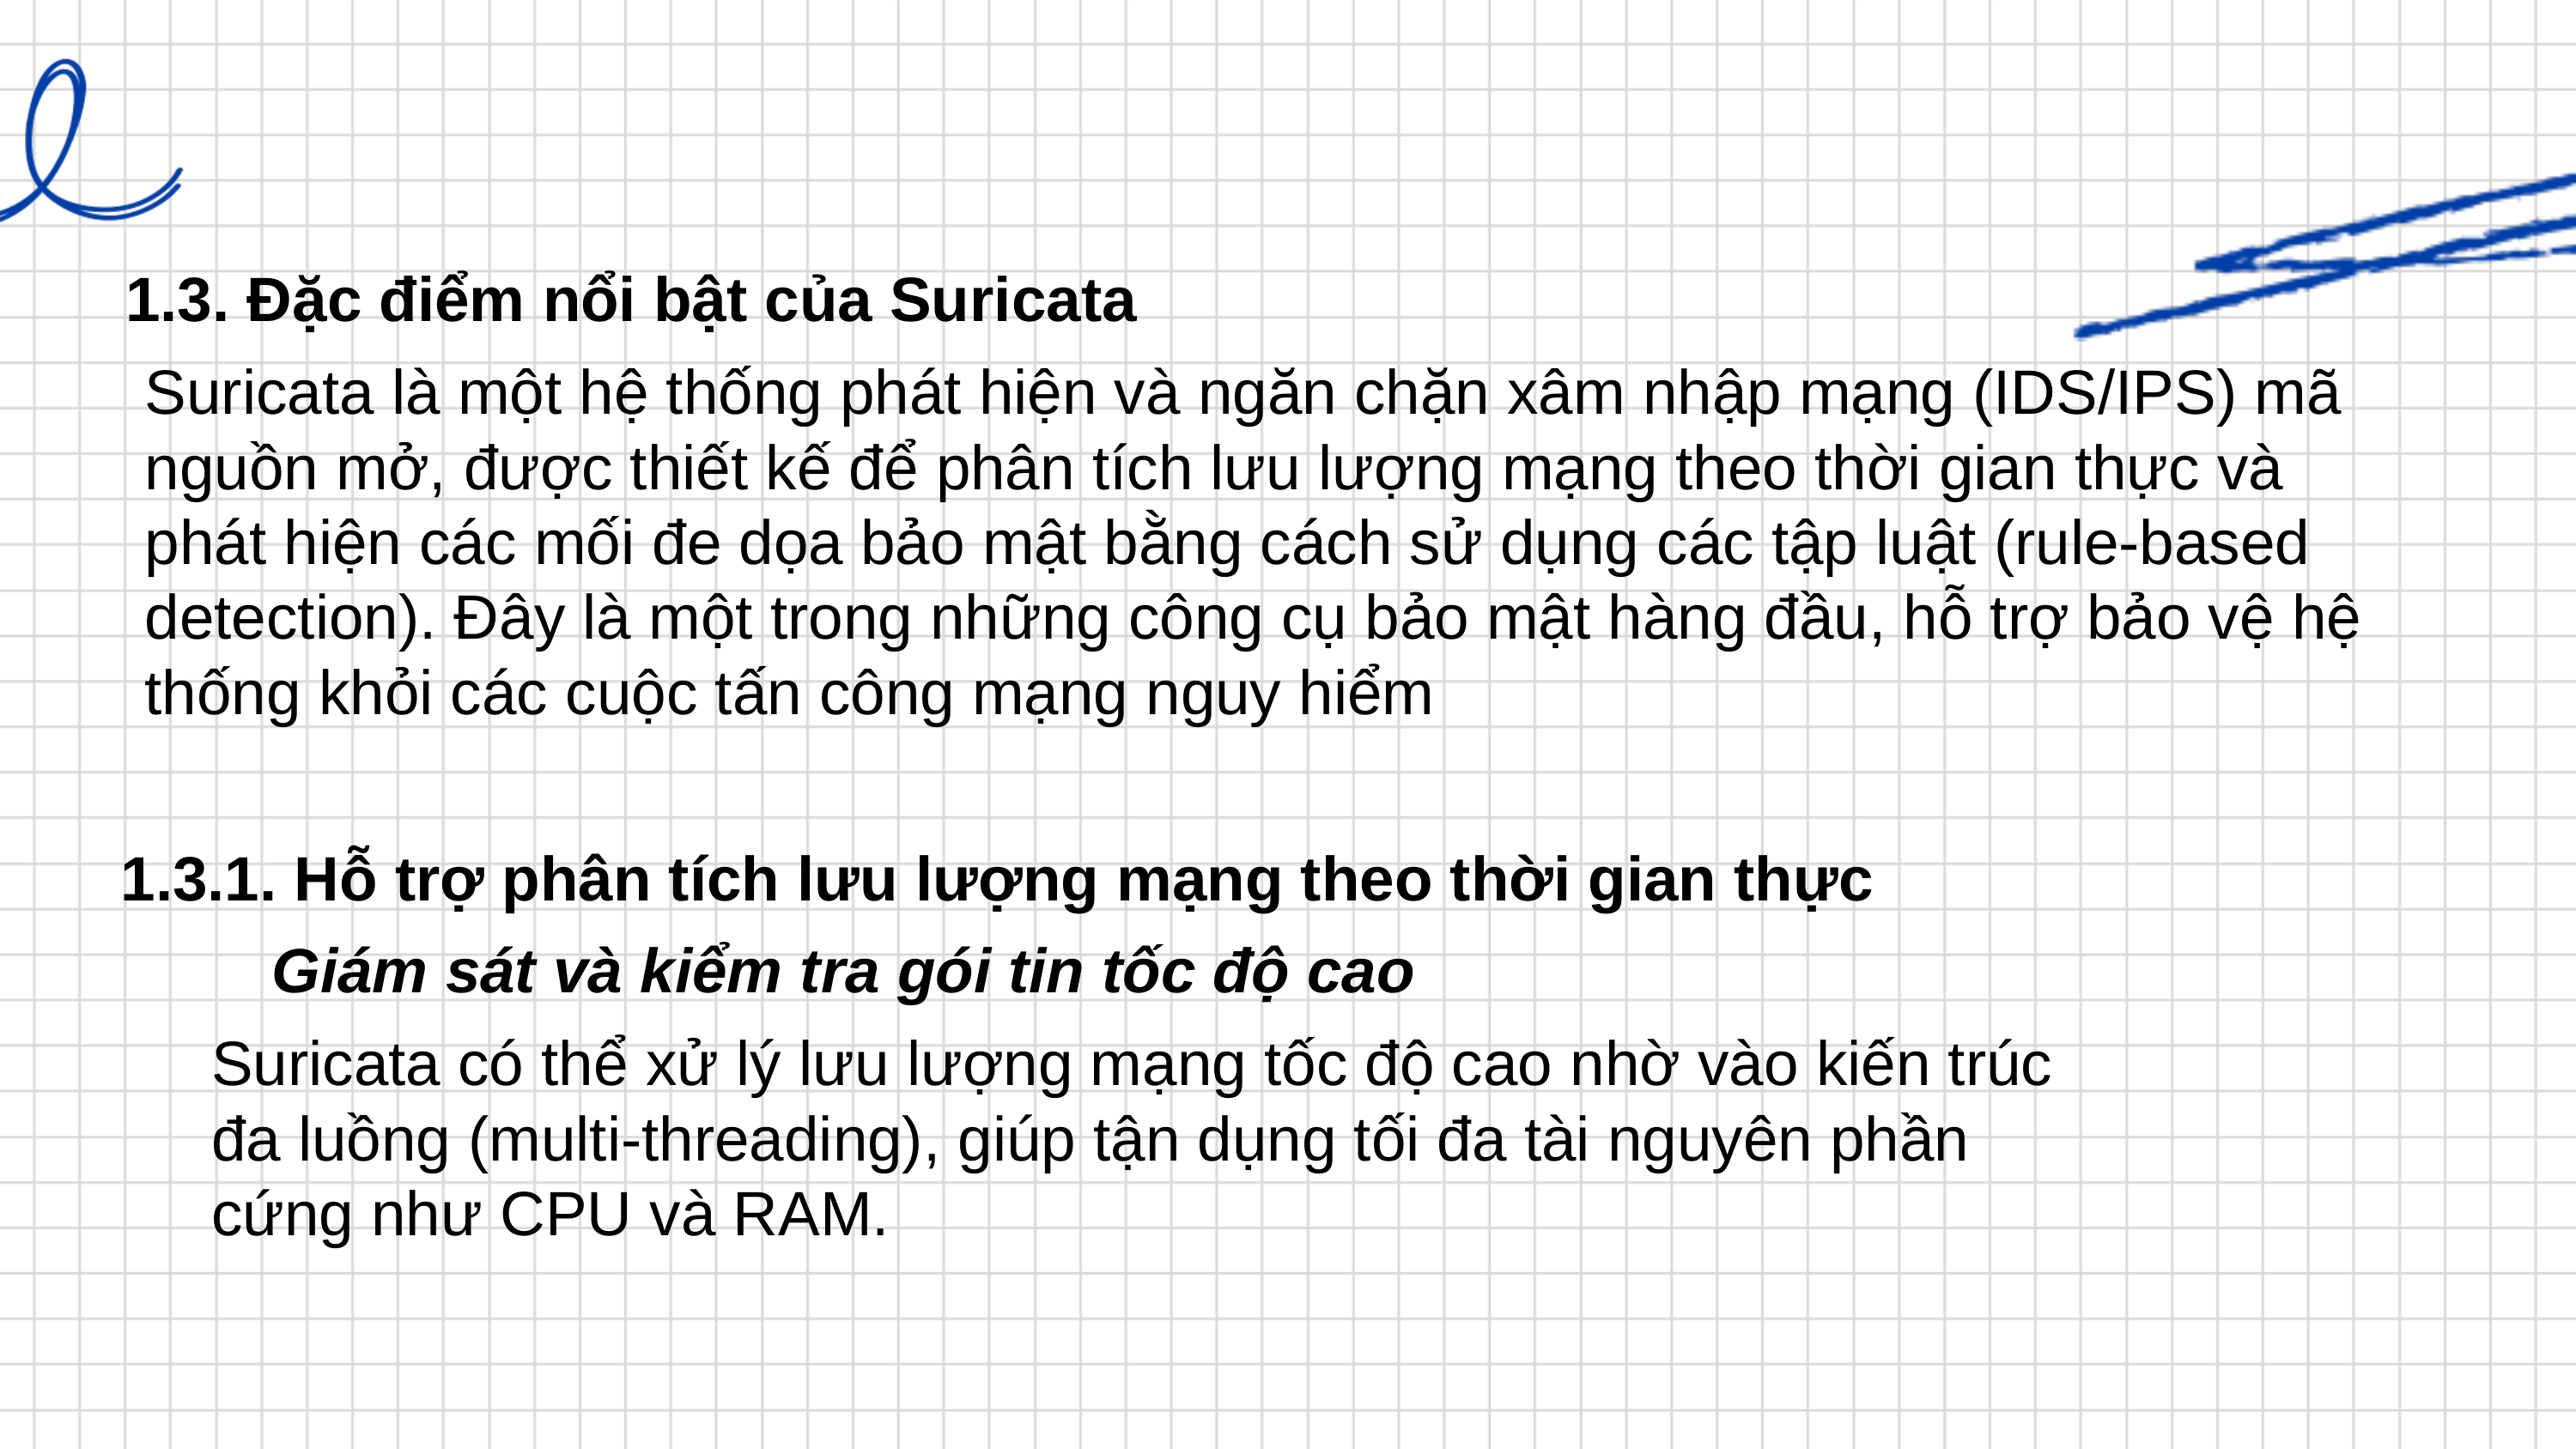

1.3. Đặc điểm nổi bật của Suricata
Suricata là một hệ thống phát hiện và ngăn chặn xâm nhập mạng (IDS/IPS) mã nguồn mở, được thiết kế để phân tích lưu lượng mạng theo thời gian thực và phát hiện các mối đe dọa bảo mật bằng cách sử dụng các tập luật (rule-based detection). Đây là một trong những công cụ bảo mật hàng đầu, hỗ trợ bảo vệ hệ thống khỏi các cuộc tấn công mạng nguy hiểm
1.3.1. Hỗ trợ phân tích lưu lượng mạng theo thời gian thực
Giám sát và kiểm tra gói tin tốc độ cao
Suricata có thể xử lý lưu lượng mạng tốc độ cao nhờ vào kiến trúc đa luồng (multi-threading), giúp tận dụng tối đa tài nguyên phần cứng như CPU và RAM.